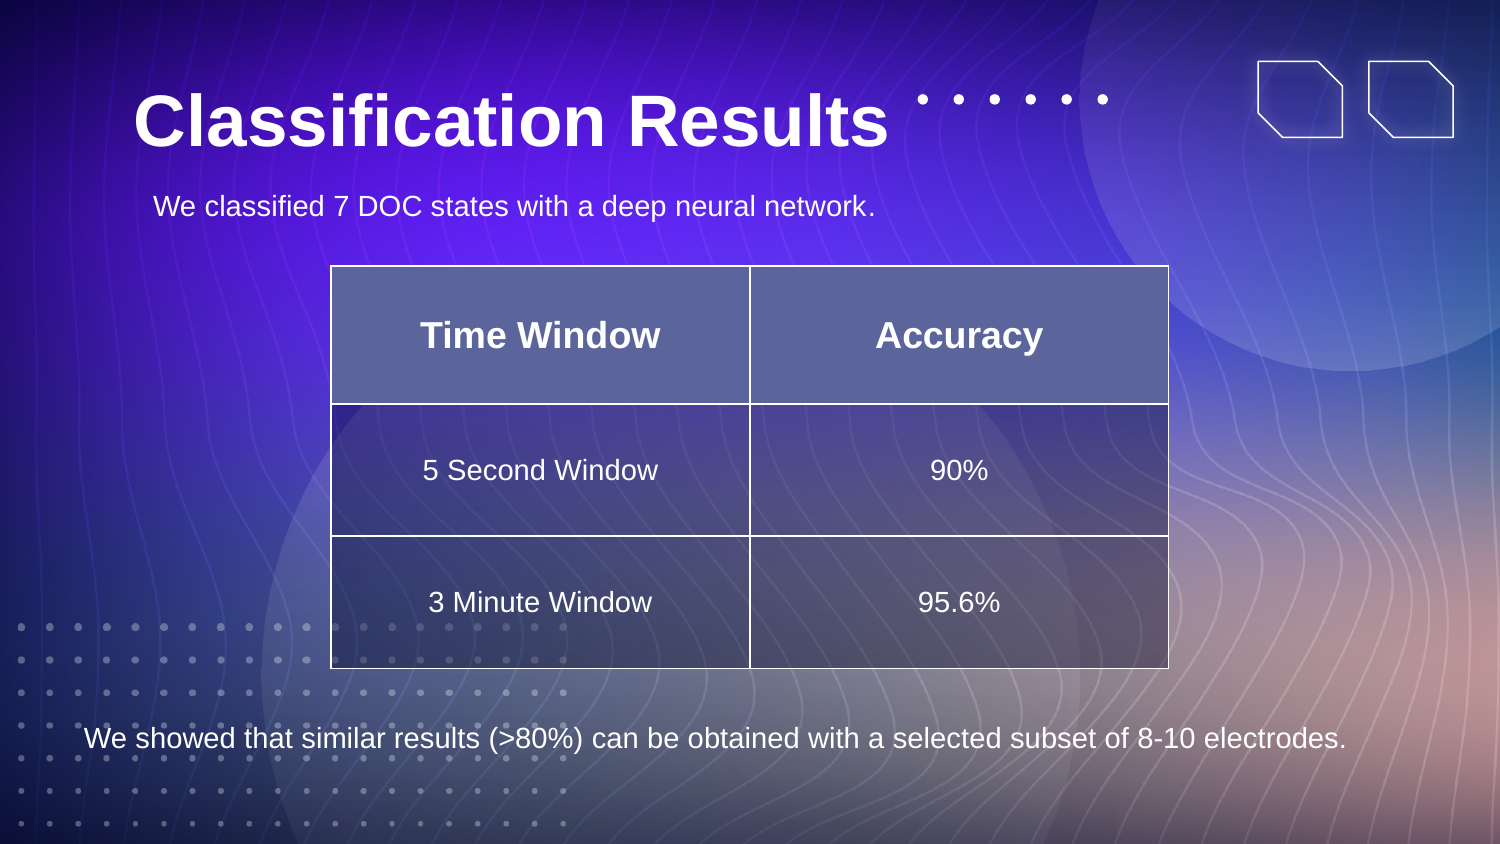

# Classification Results
We classified 7 DOC states with a deep neural network.
| Time Window | Accuracy |
| --- | --- |
| 5 Second Window | 90% |
| 3 Minute Window | 95.6% |

We showed that similar results (>80%) can be obtained with a selected subset of 8-10 electrodes.